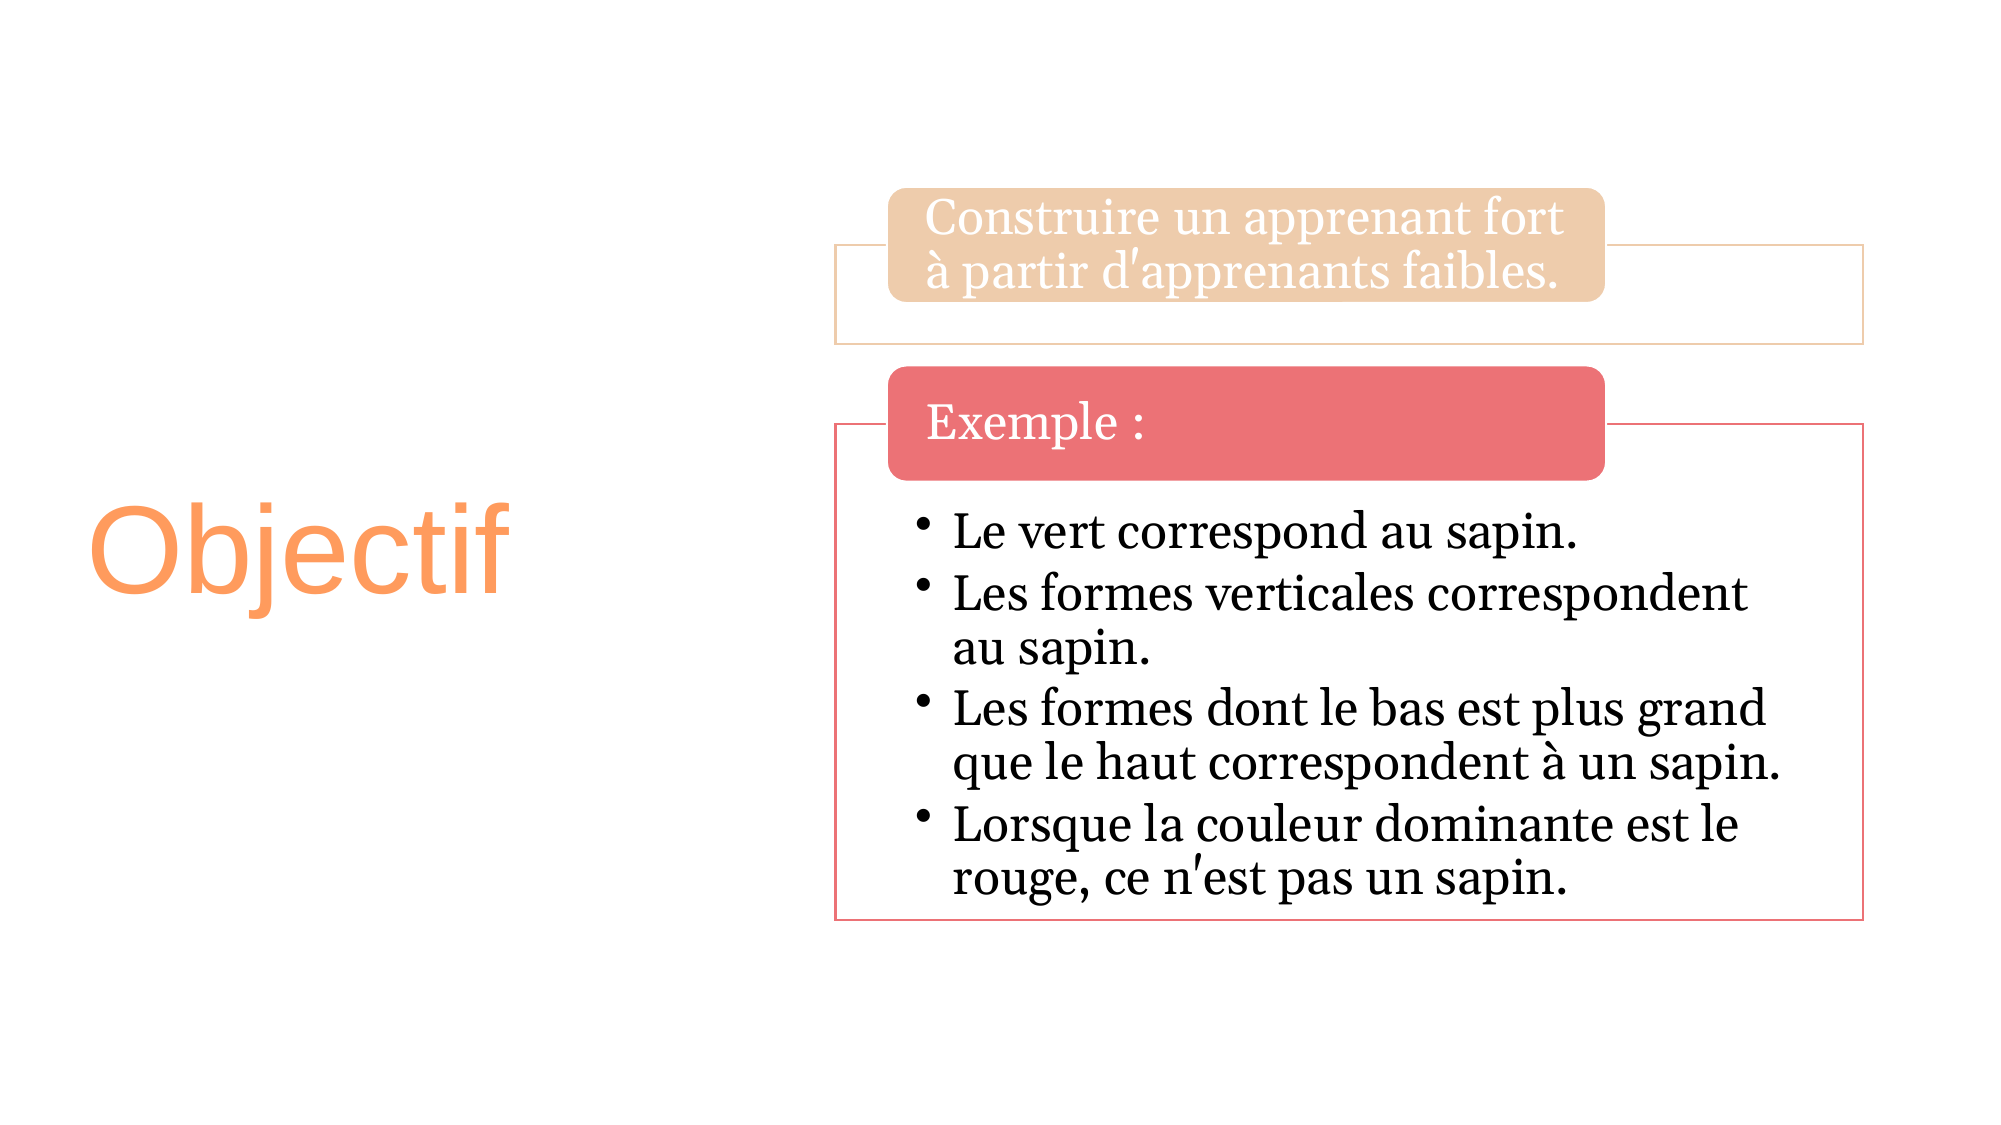

# Objectif
Construire un apprenant fort à partir d'apprenants faibles.
Le vert correspond au sapin.
Les formes verticales correspondent au sapin.
Les formes dont le bas est plus grand que le haut correspondent à un sapin.
Lorsque la couleur dominante est le rouge, ce n'est pas un sapin.
Exemple :